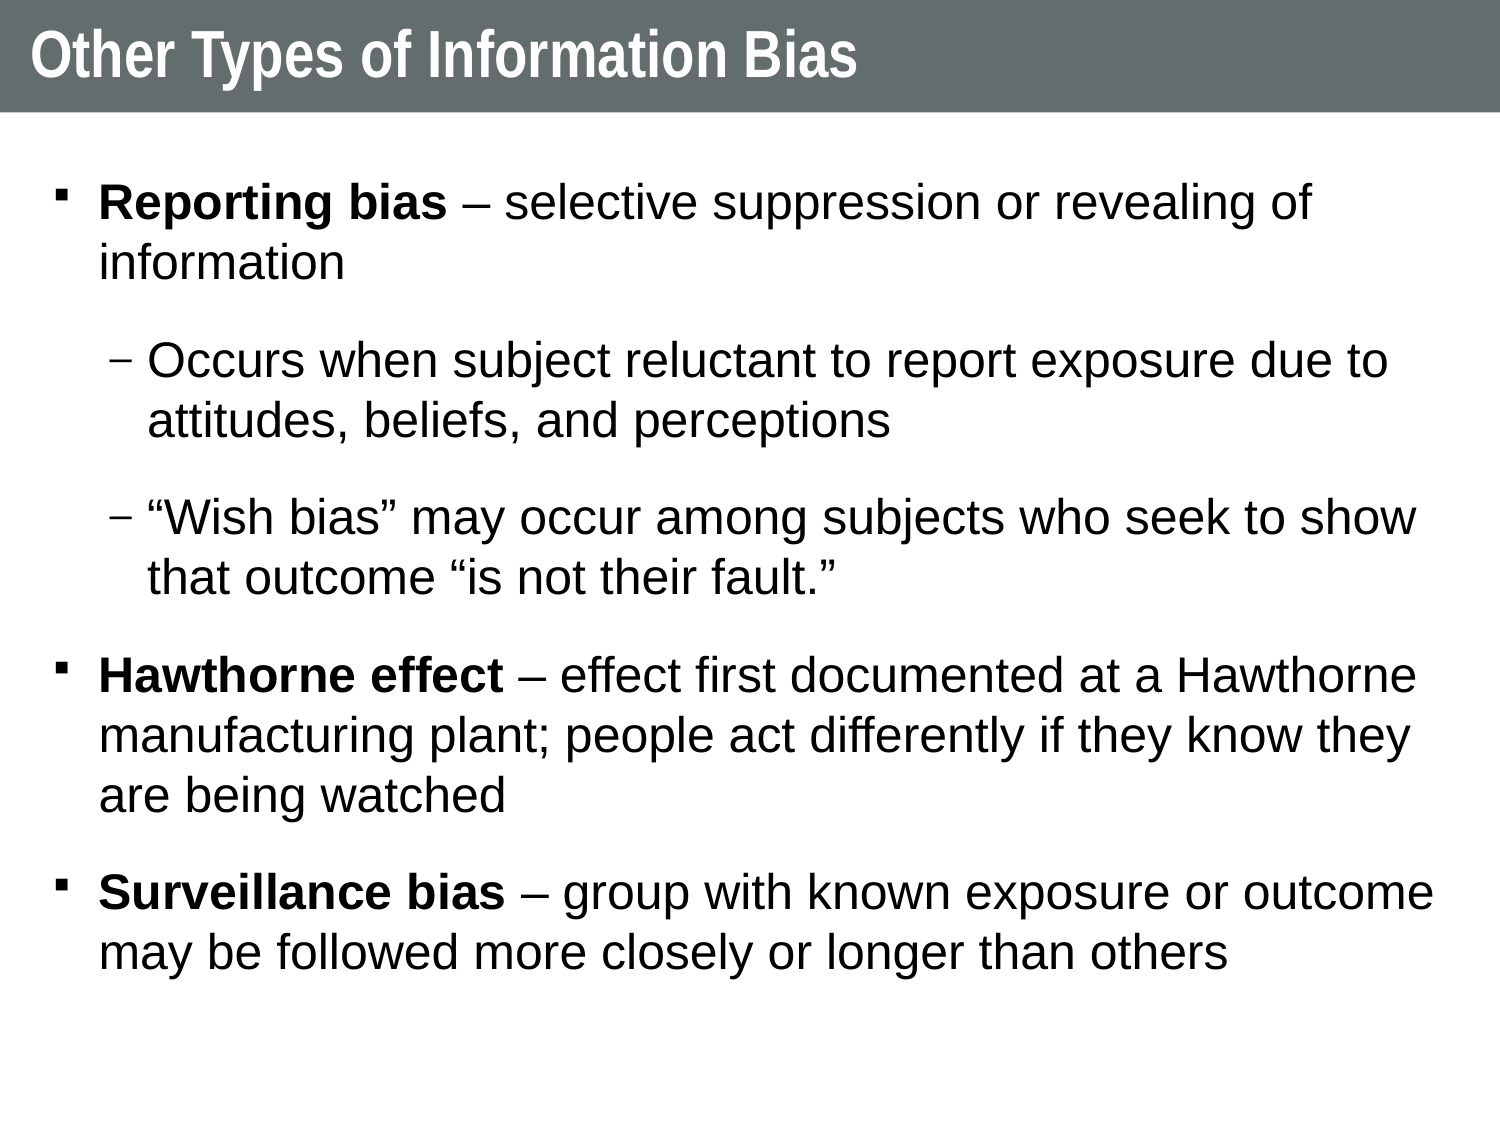

# Other Types of Information Bias
Reporting bias – selective suppression or revealing of information
Occurs when subject reluctant to report exposure due to attitudes, beliefs, and perceptions
“Wish bias” may occur among subjects who seek to show that outcome “is not their fault.”
Hawthorne effect – effect first documented at a Hawthorne manufacturing plant; people act differently if they know they are being watched
Surveillance bias – group with known exposure or outcome may be followed more closely or longer than others